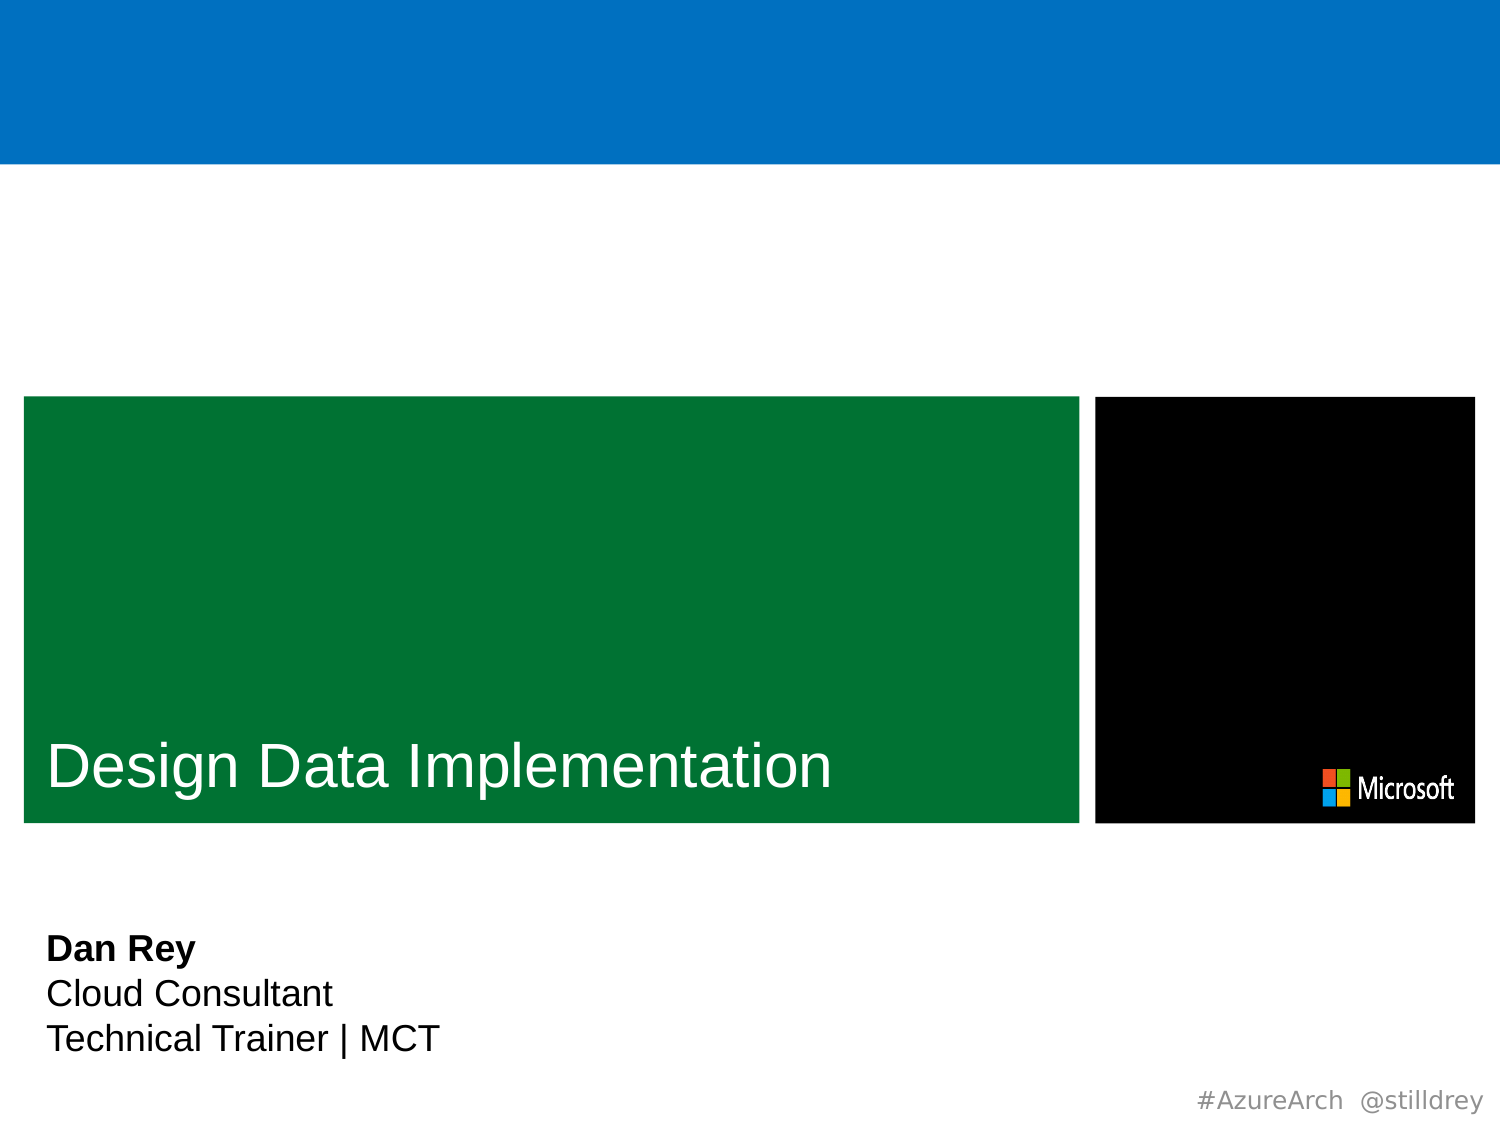

# Design Data Implementation
Dan Rey
Cloud Consultant
Technical Trainer | MCT